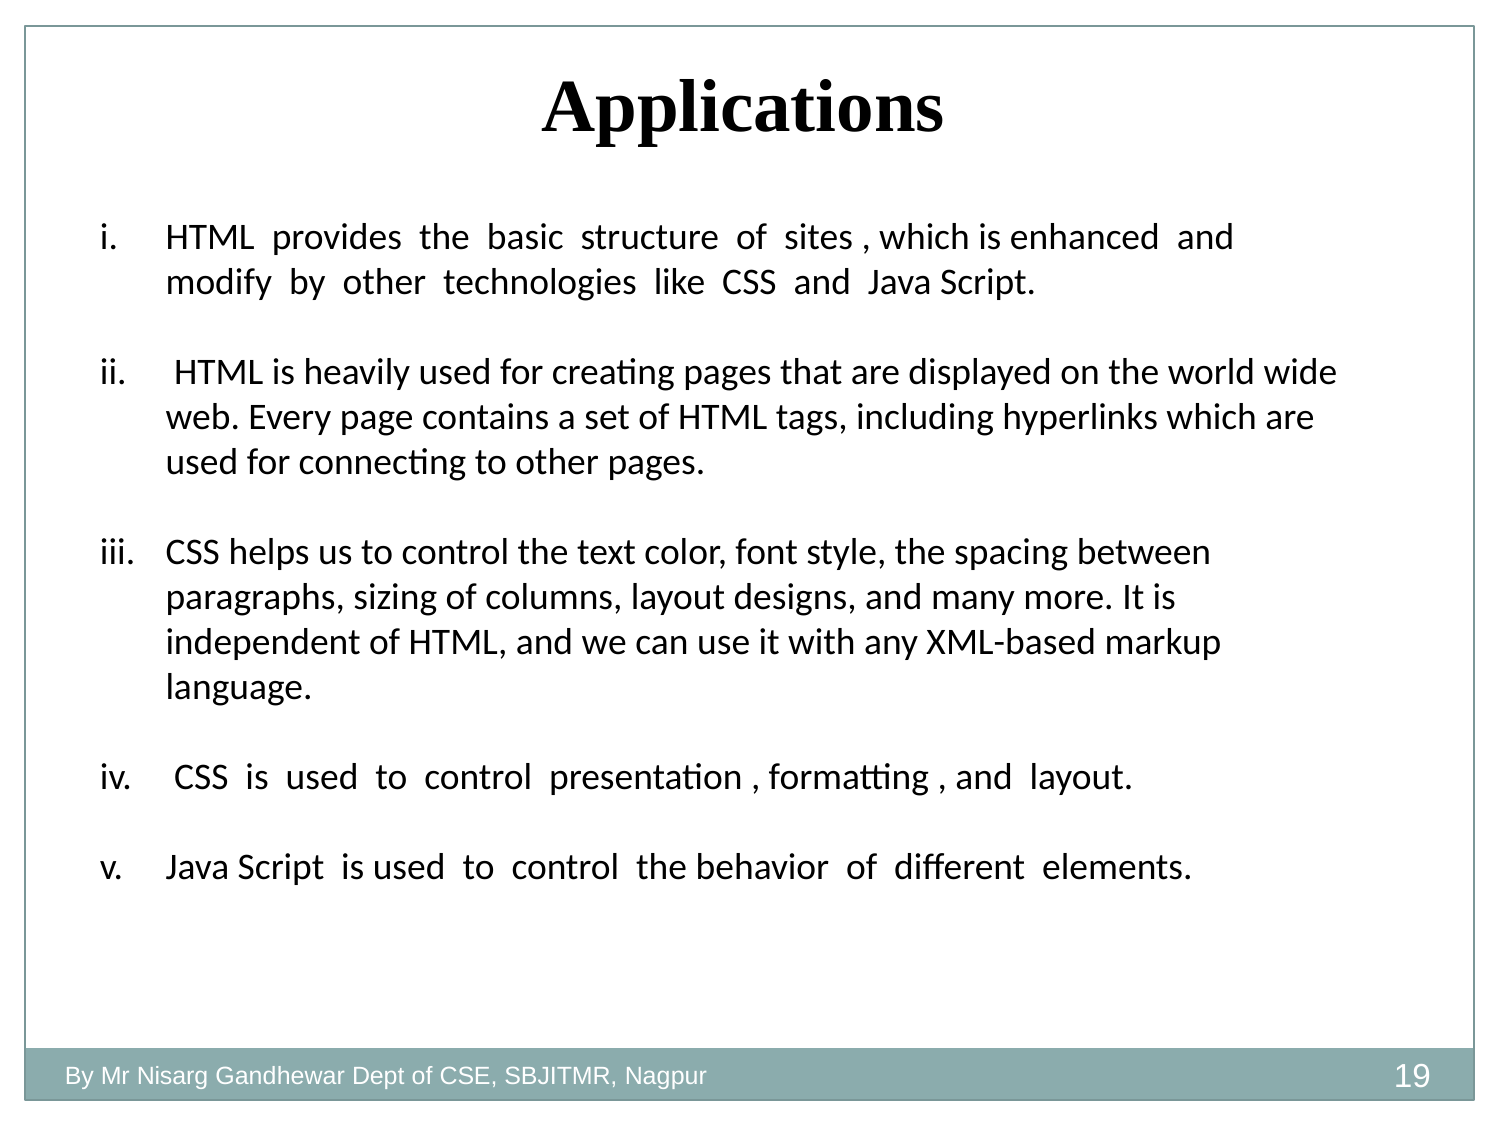

# Applications
HTML  provides  the  basic  structure  of  sites , which is enhanced  and  modify  by  other  technologies  like  CSS  and  Java Script.

 HTML is heavily used for creating pages that are displayed on the world wide web. Every page contains a set of HTML tags, including hyperlinks which are used for connecting to other pages.

CSS helps us to control the text color, font style, the spacing between paragraphs, sizing of columns, layout designs, and many more. It is independent of HTML, and we can use it with any XML-based markup language.

 CSS  is  used  to  control  presentation , formatting , and  layout.

Java Script  is used  to  control  the behavior  of  different  elements.

19
By Mr Nisarg Gandhewar Dept of CSE, SBJITMR, Nagpur